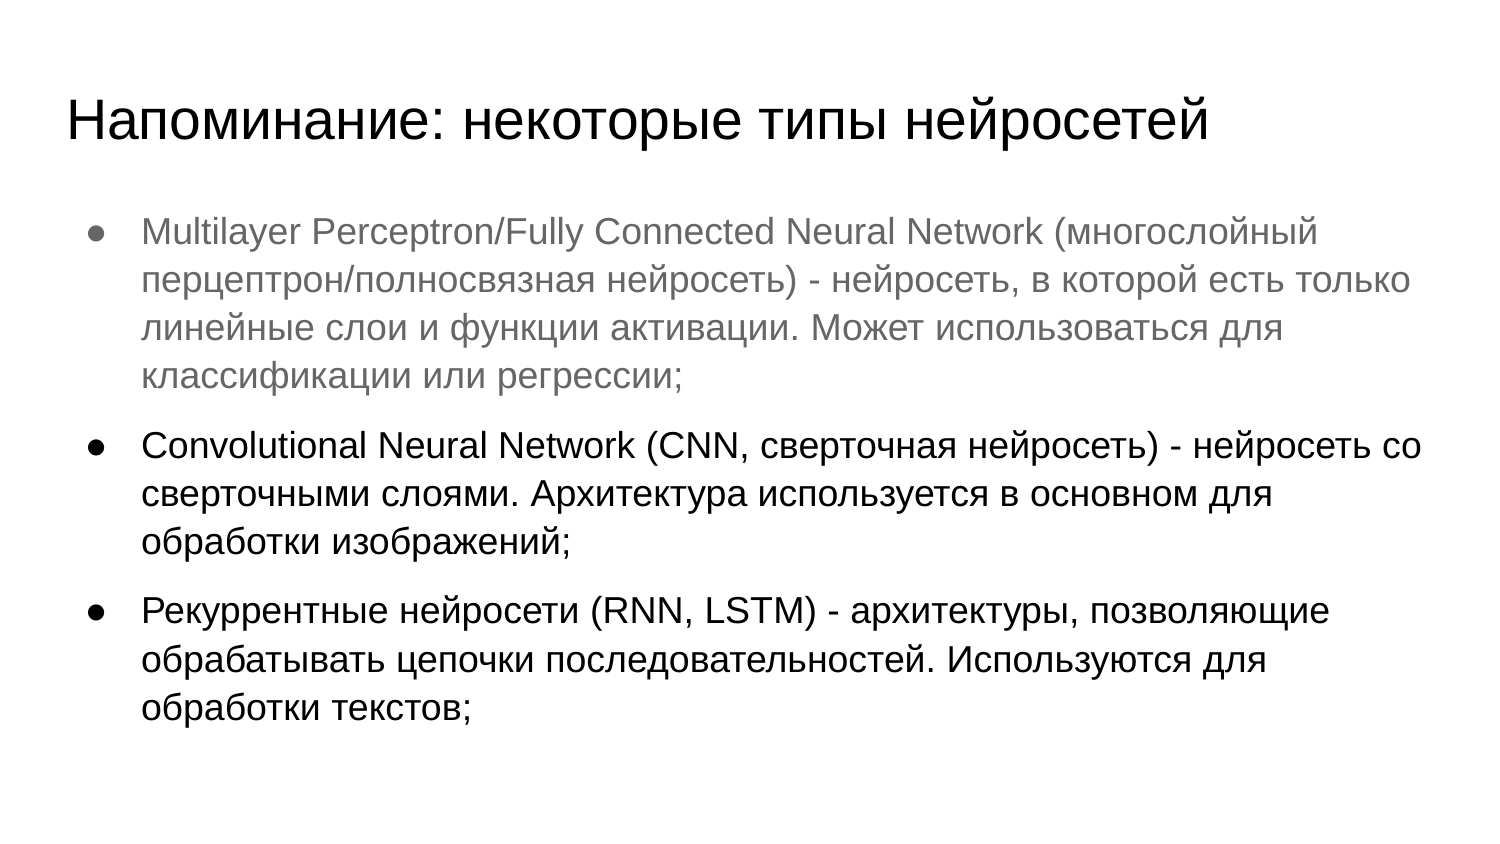

# Напоминание: некоторые типы нейросетей
Multilayer Perceptron/Fully Connected Neural Network (многослойный перцептрон/полносвязная нейросеть) - нейросеть, в которой есть только линейные слои и функции активации. Может использоваться для классификации или регрессии;
Convolutional Neural Network (CNN, сверточная нейросеть) - нейросеть со сверточными слоями. Архитектура используется в основном для обработки изображений;
Рекуррентные нейросети (RNN, LSTM) - архитектуры, позволяющие обрабатывать цепочки последовательностей. Используются для обработки текстов;